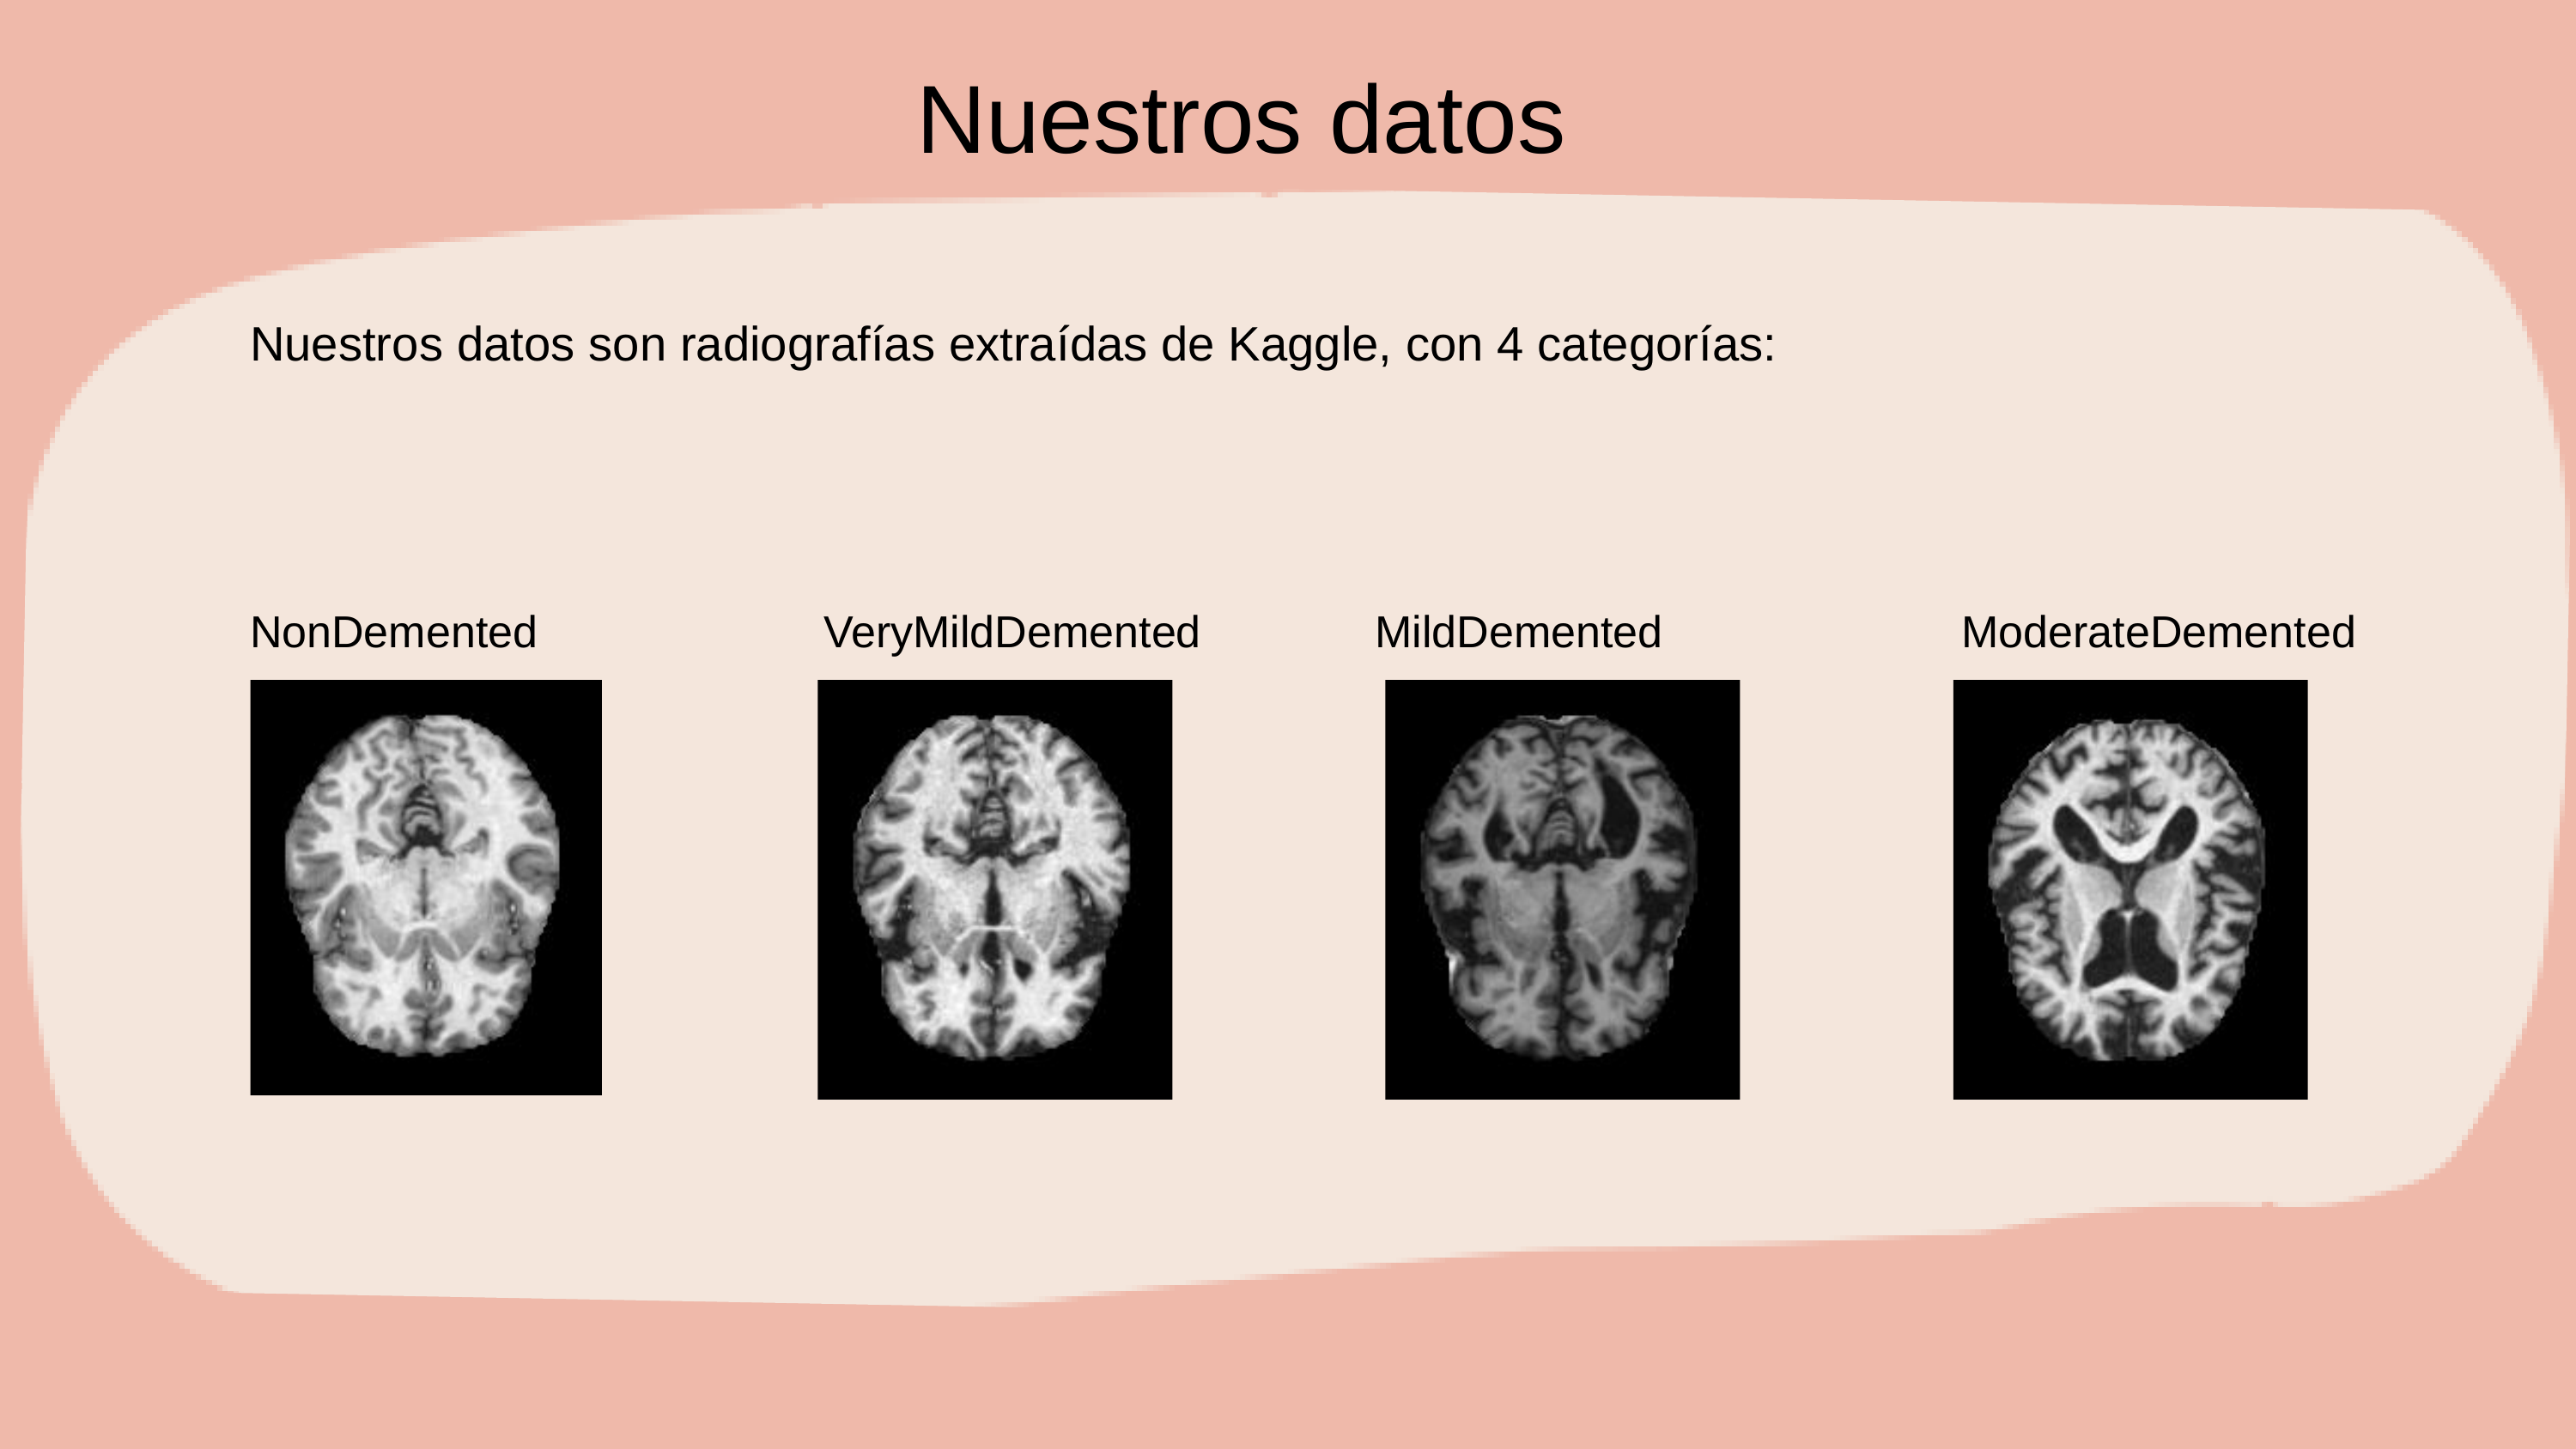

Nuestros datos

Nuestros datos son radiografías extraídas de Kaggle, con 4 categorías:

NonDemented                       VeryMildDemented              MildDemented                        ModerateDemented